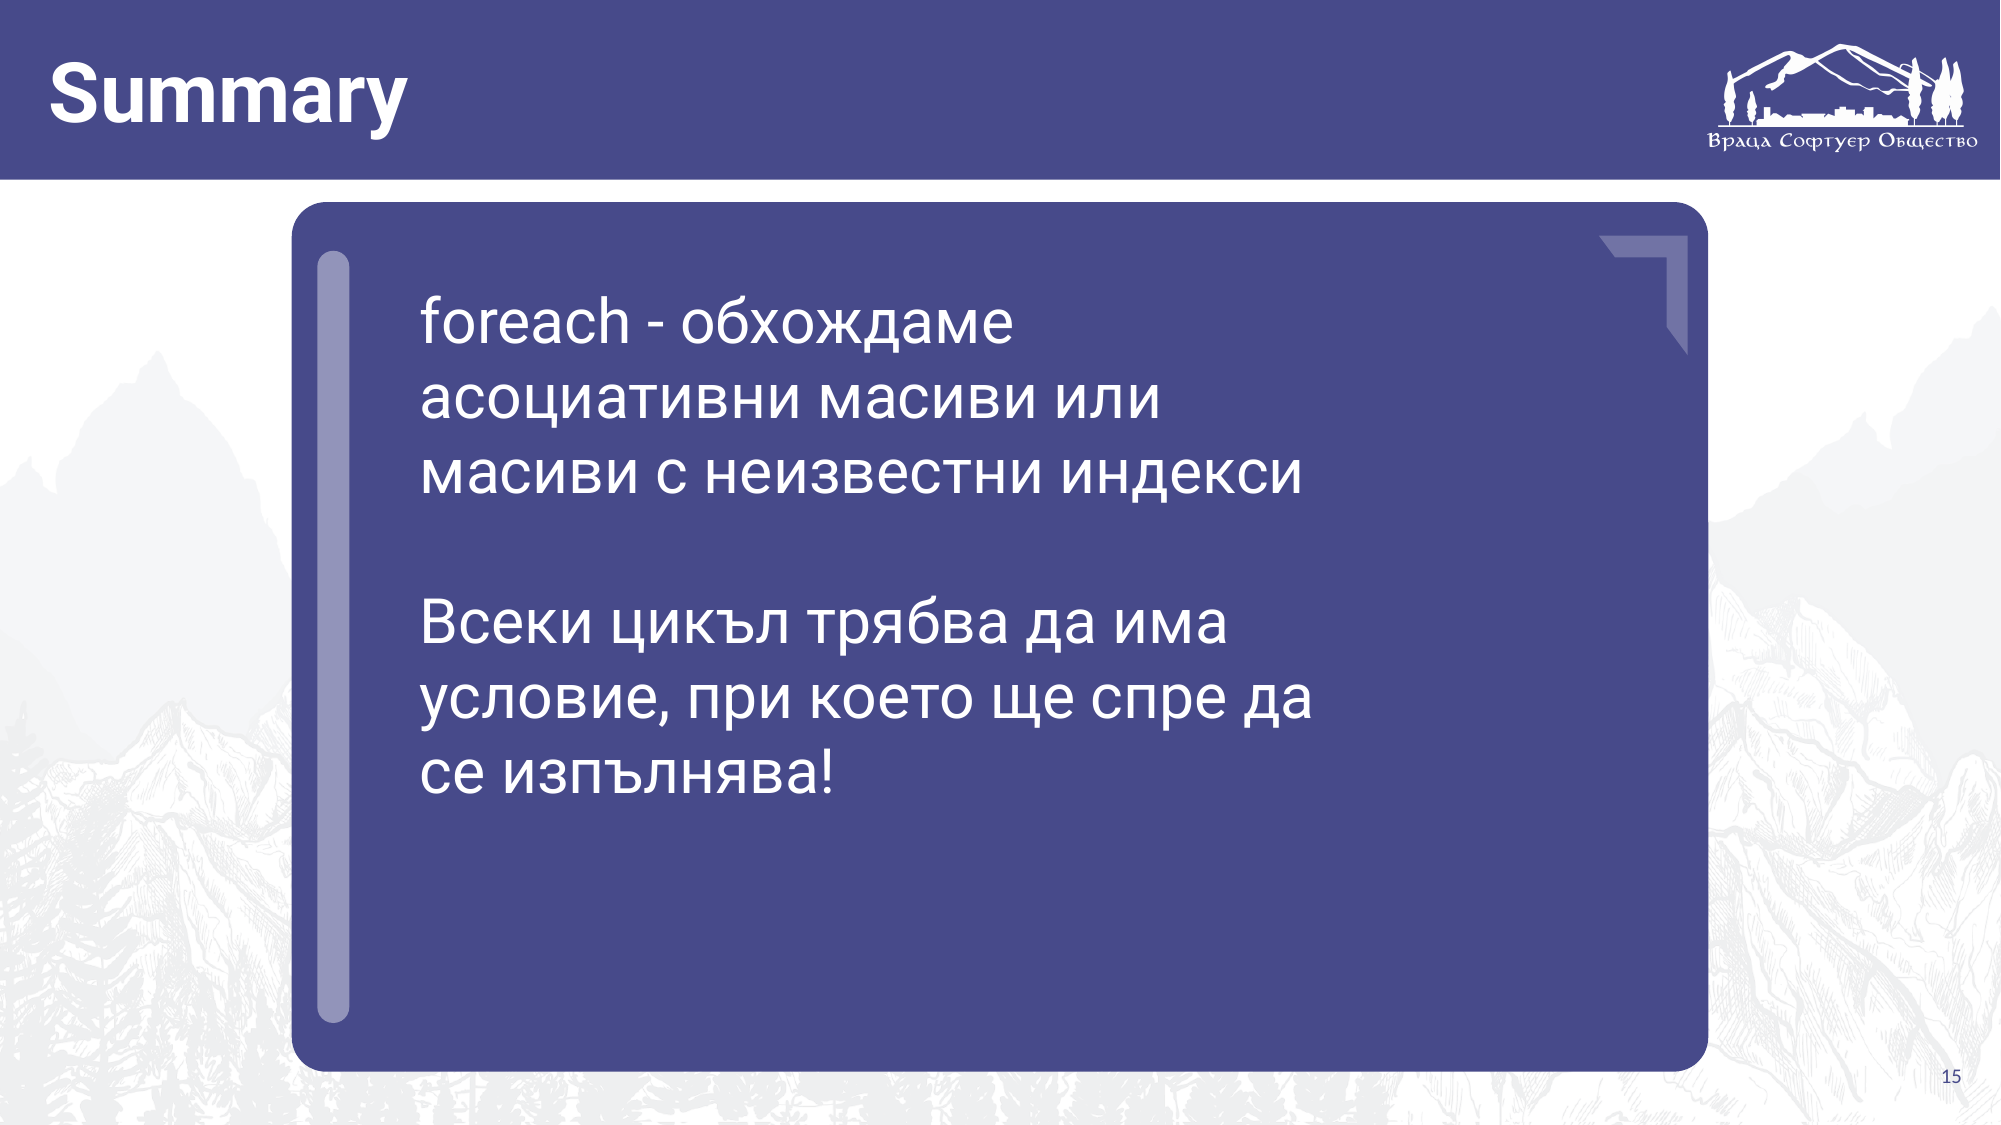

# Summary

…
…
…

foreach - обхождаме асоциативни масиви или масиви с неизвестни индекси

Всеки цикъл трябва да има условие, при което ще спре да се изпълнява!
15